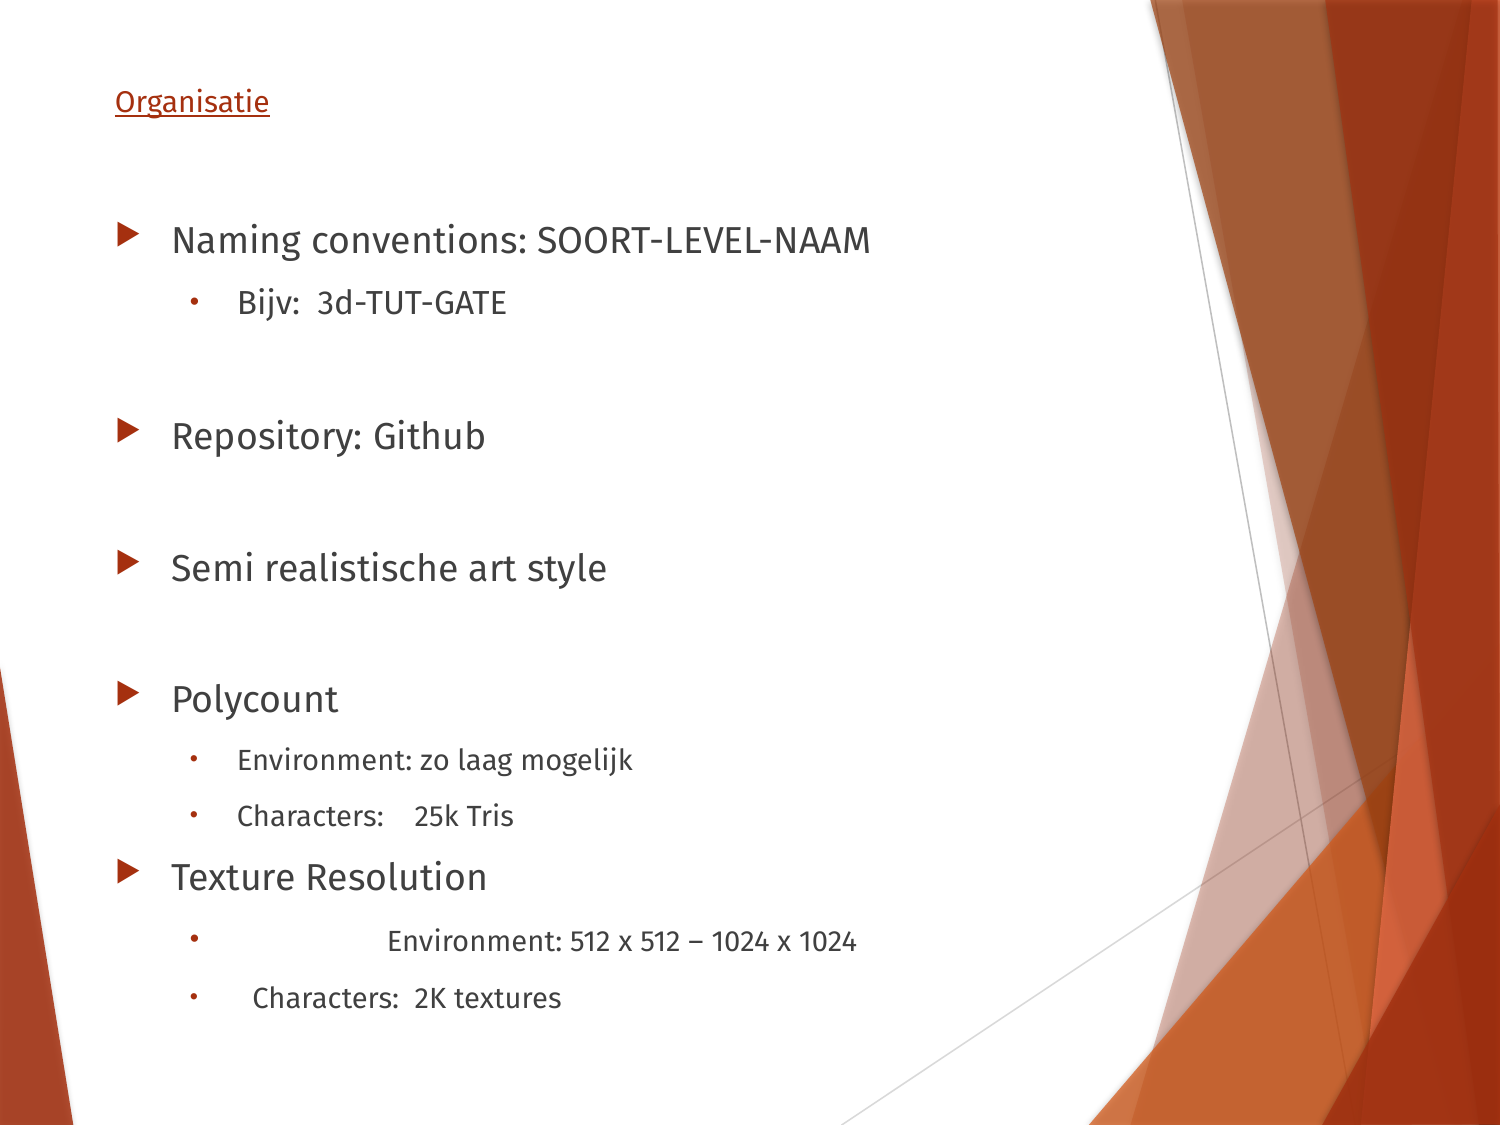

# Organisatie
Naming conventions: SOORT-LEVEL-NAAM
Bijv:  3d-TUT-GATE

Repository: Github

Semi realistische art style

Polycount
Environment: zo laag mogelijk
Characters:    25k Tris
Texture Resolution
 	Environment: 512 x 512 – 1024 x 1024
  Characters:  2K textures